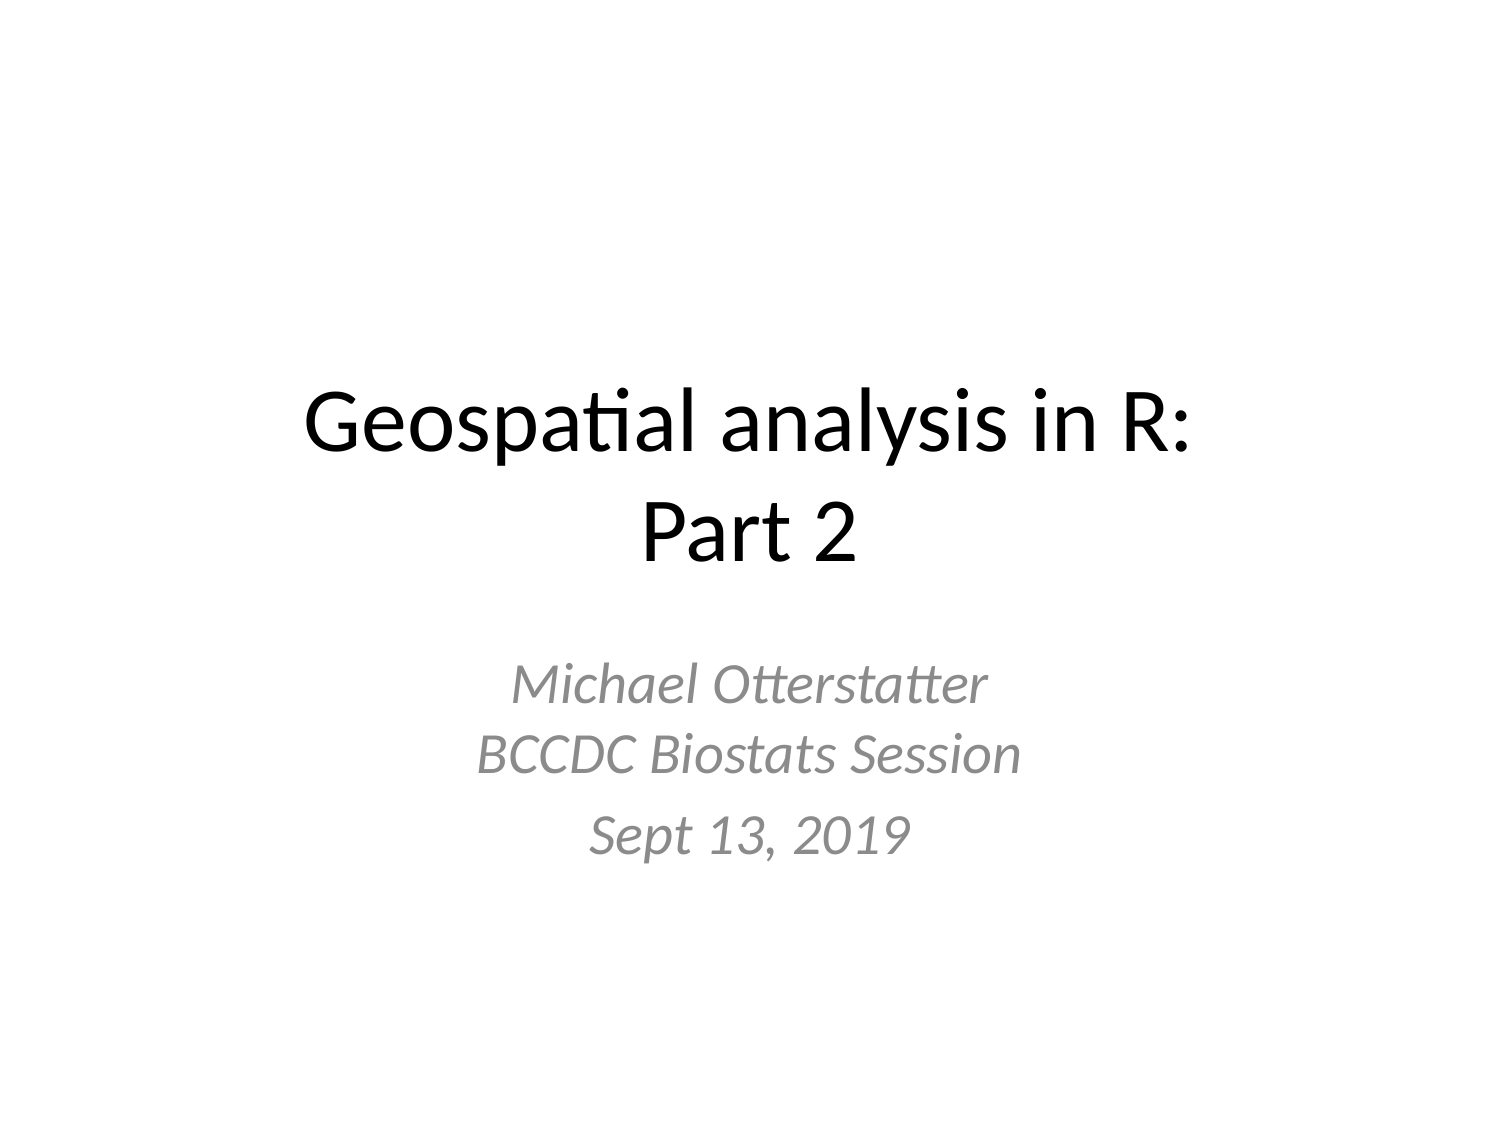

# Geospatial analysis in R: Part 2
Michael Otterstatter
BCCDC Biostats Session
Sept 13, 2019